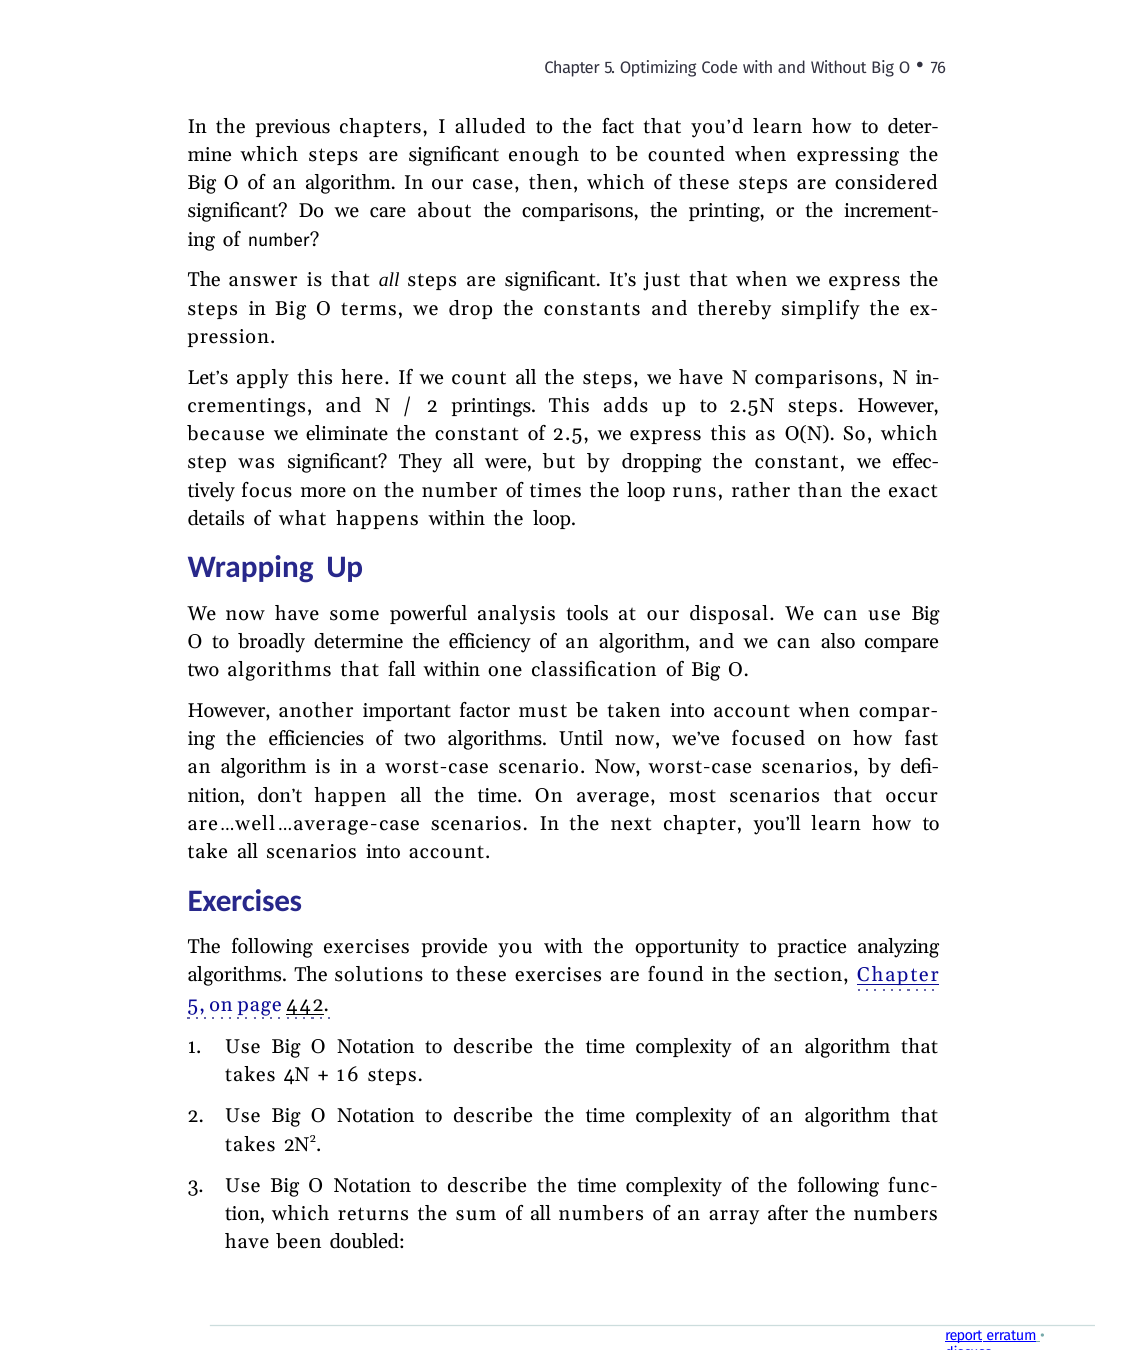

Chapter 5. Optimizing Code with and Without Big O • 76

In the previous chapters, I alluded to the fact that you’d learn how to deter- mine which steps are significant enough to be counted when expressing the Big O of an algorithm. In our case, then, which of these steps are considered significant? Do we care about the comparisons, the printing, or the increment- ing of number?
The answer is that all steps are significant. It’s just that when we express the steps in Big O terms, we drop the constants and thereby simplify the ex- pression.
Let’s apply this here. If we count all the steps, we have N comparisons, N in- crementings, and N / 2 printings. This adds up to 2.5N steps. However, because we eliminate the constant of 2.5, we express this as O(N). So, which step was significant? They all were, but by dropping the constant, we effec- tively focus more on the number of times the loop runs, rather than the exact details of what happens within the loop.
Wrapping Up
We now have some powerful analysis tools at our disposal. We can use Big O to broadly determine the efficiency of an algorithm, and we can also compare two algorithms that fall within one classification of Big O.
However, another important factor must be taken into account when compar- ing the efficiencies of two algorithms. Until now, we’ve focused on how fast an algorithm is in a worst-case scenario. Now, worst-case scenarios, by defi- nition, don’t happen all the time. On average, most scenarios that occur are…well…average-case scenarios. In the next chapter, you’ll learn how to take all scenarios into account.
Exercises
The following exercises provide you with the opportunity to practice analyzing algorithms. The solutions to these exercises are found in the section, Chapter 5, on page 442.
Use Big O Notation to describe the time complexity of an algorithm that takes 4N + 16 steps.
Use Big O Notation to describe the time complexity of an algorithm that takes 2N2.
Use Big O Notation to describe the time complexity of the following func- tion, which returns the sum of all numbers of an array after the numbers have been doubled:

report erratum • discuss